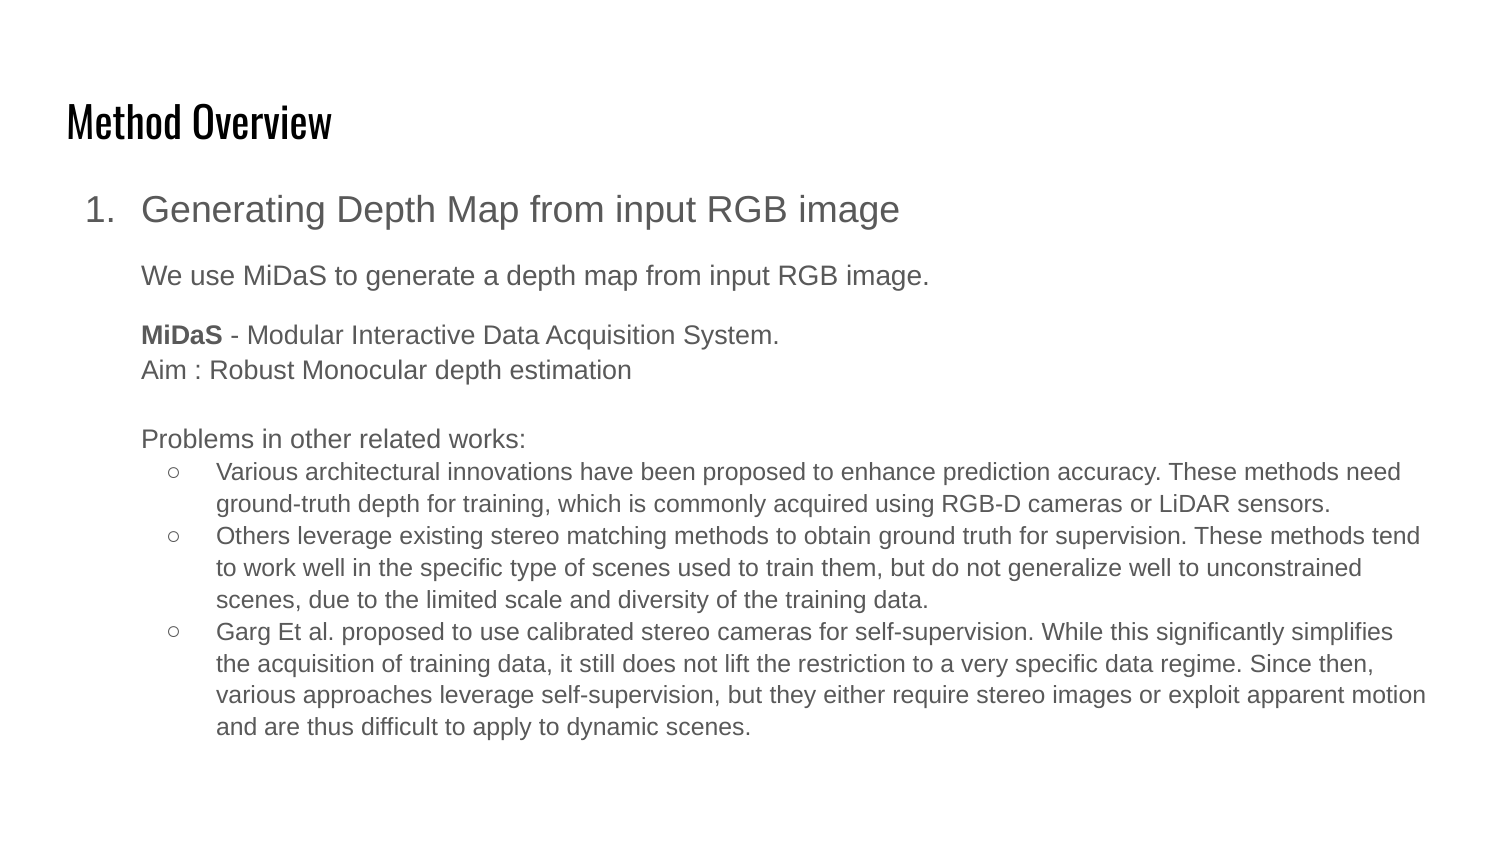

# Method Overview
Generating Depth Map from input RGB image
We use MiDaS to generate a depth map from input RGB image.
MiDaS - Modular Interactive Data Acquisition System.
Aim : Robust Monocular depth estimation

Problems in other related works:
Various architectural innovations have been proposed to enhance prediction accuracy. These methods need ground-truth depth for training, which is commonly acquired using RGB-D cameras or LiDAR sensors.
Others leverage existing stereo matching methods to obtain ground truth for supervision. These methods tend to work well in the specific type of scenes used to train them, but do not generalize well to unconstrained scenes, due to the limited scale and diversity of the training data.
Garg Et al. proposed to use calibrated stereo cameras for self-supervision. While this significantly simplifies the acquisition of training data, it still does not lift the restriction to a very specific data regime. Since then, various approaches leverage self-supervision, but they either require stereo images or exploit apparent motion and are thus difficult to apply to dynamic scenes.